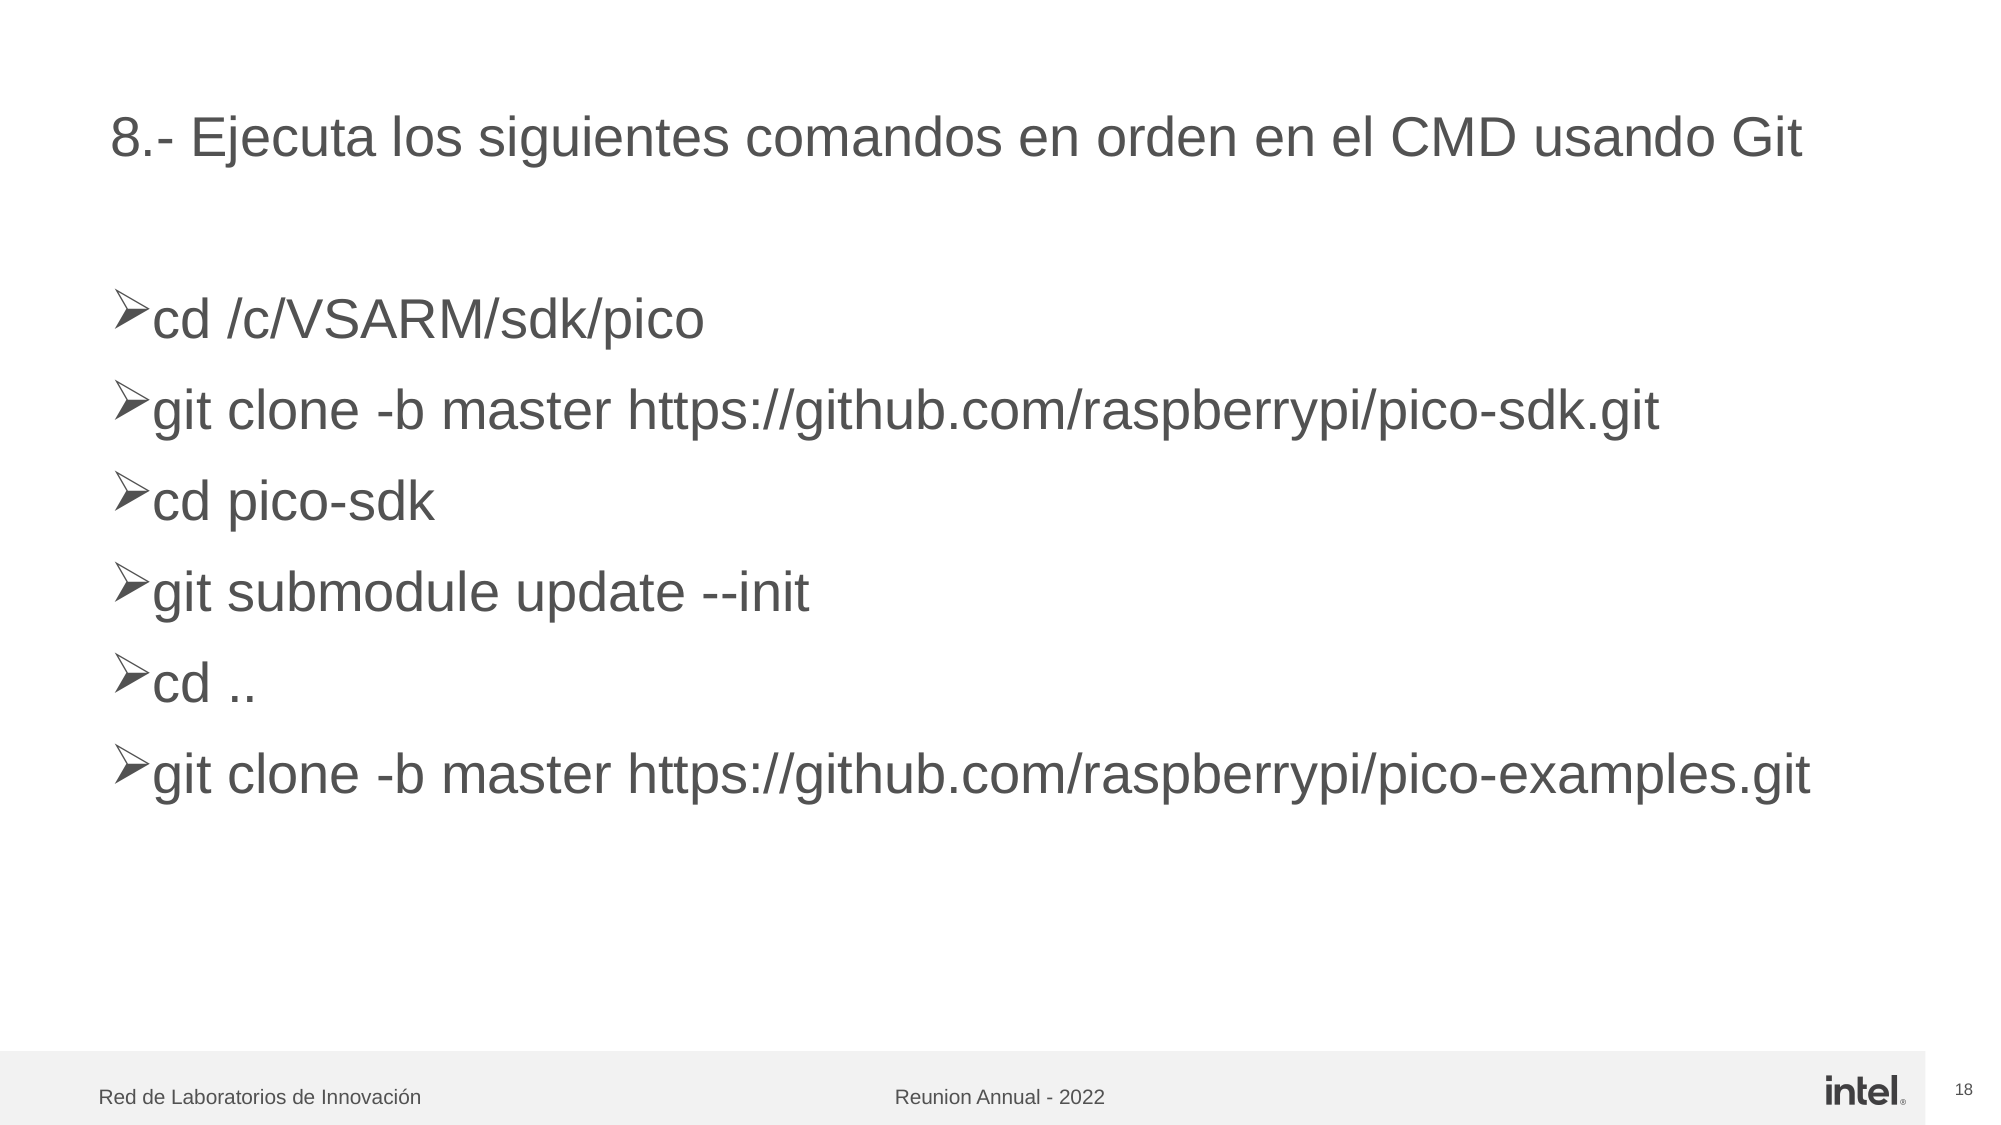

8.- Ejecuta los siguientes comandos en orden en el CMD usando Git

cd /c/VSARM/sdk/pico
git clone -b master https://github.com/raspberrypi/pico-sdk.git
cd pico-sdk
git submodule update --init
cd ..
git clone -b master https://github.com/raspberrypi/pico-examples.git